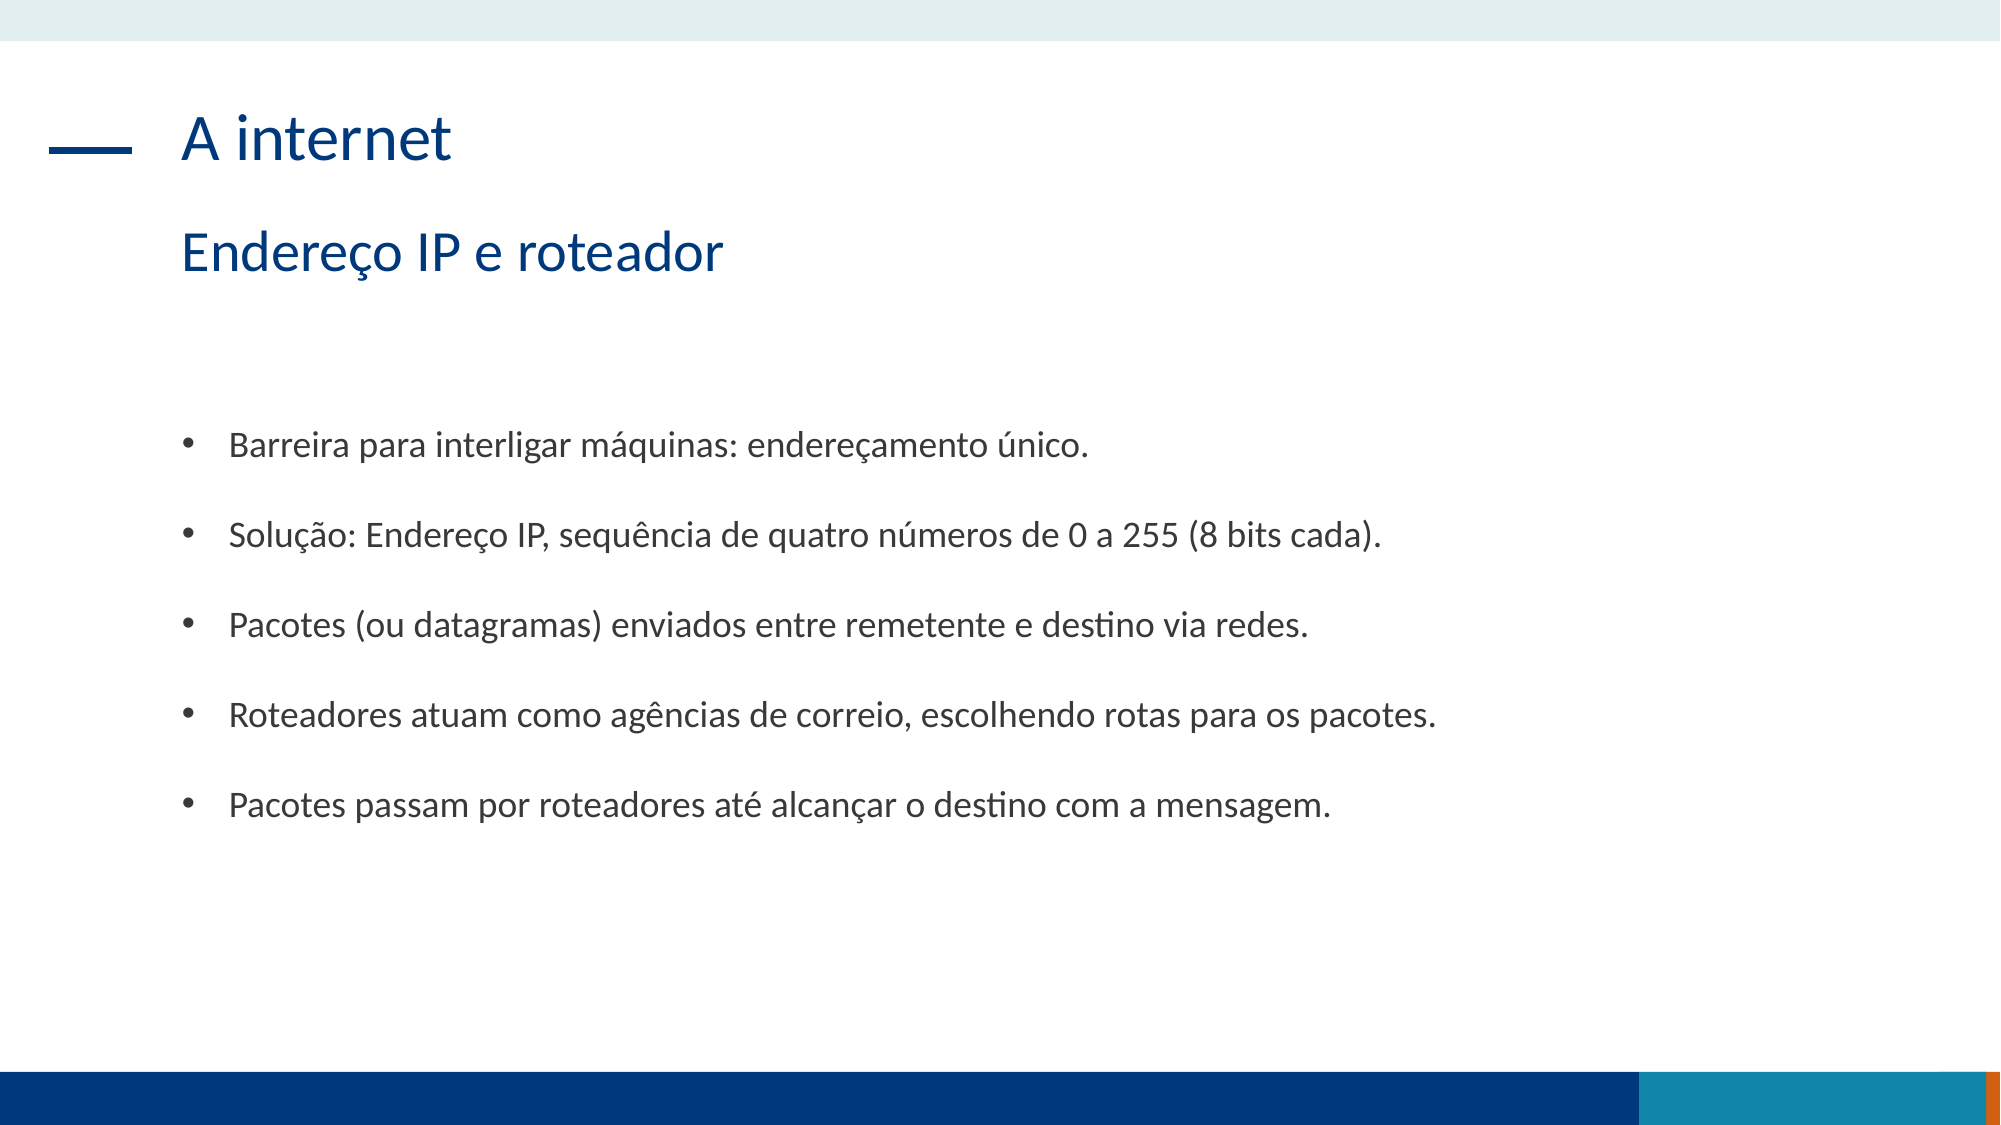

A internet
Endereço IP e roteador
Barreira para interligar máquinas: endereçamento único.

Solução: Endereço IP, sequência de quatro números de 0 a 255 (8 bits cada).

Pacotes (ou datagramas) enviados entre remetente e destino via redes.

Roteadores atuam como agências de correio, escolhendo rotas para os pacotes.

Pacotes passam por roteadores até alcançar o destino com a mensagem.